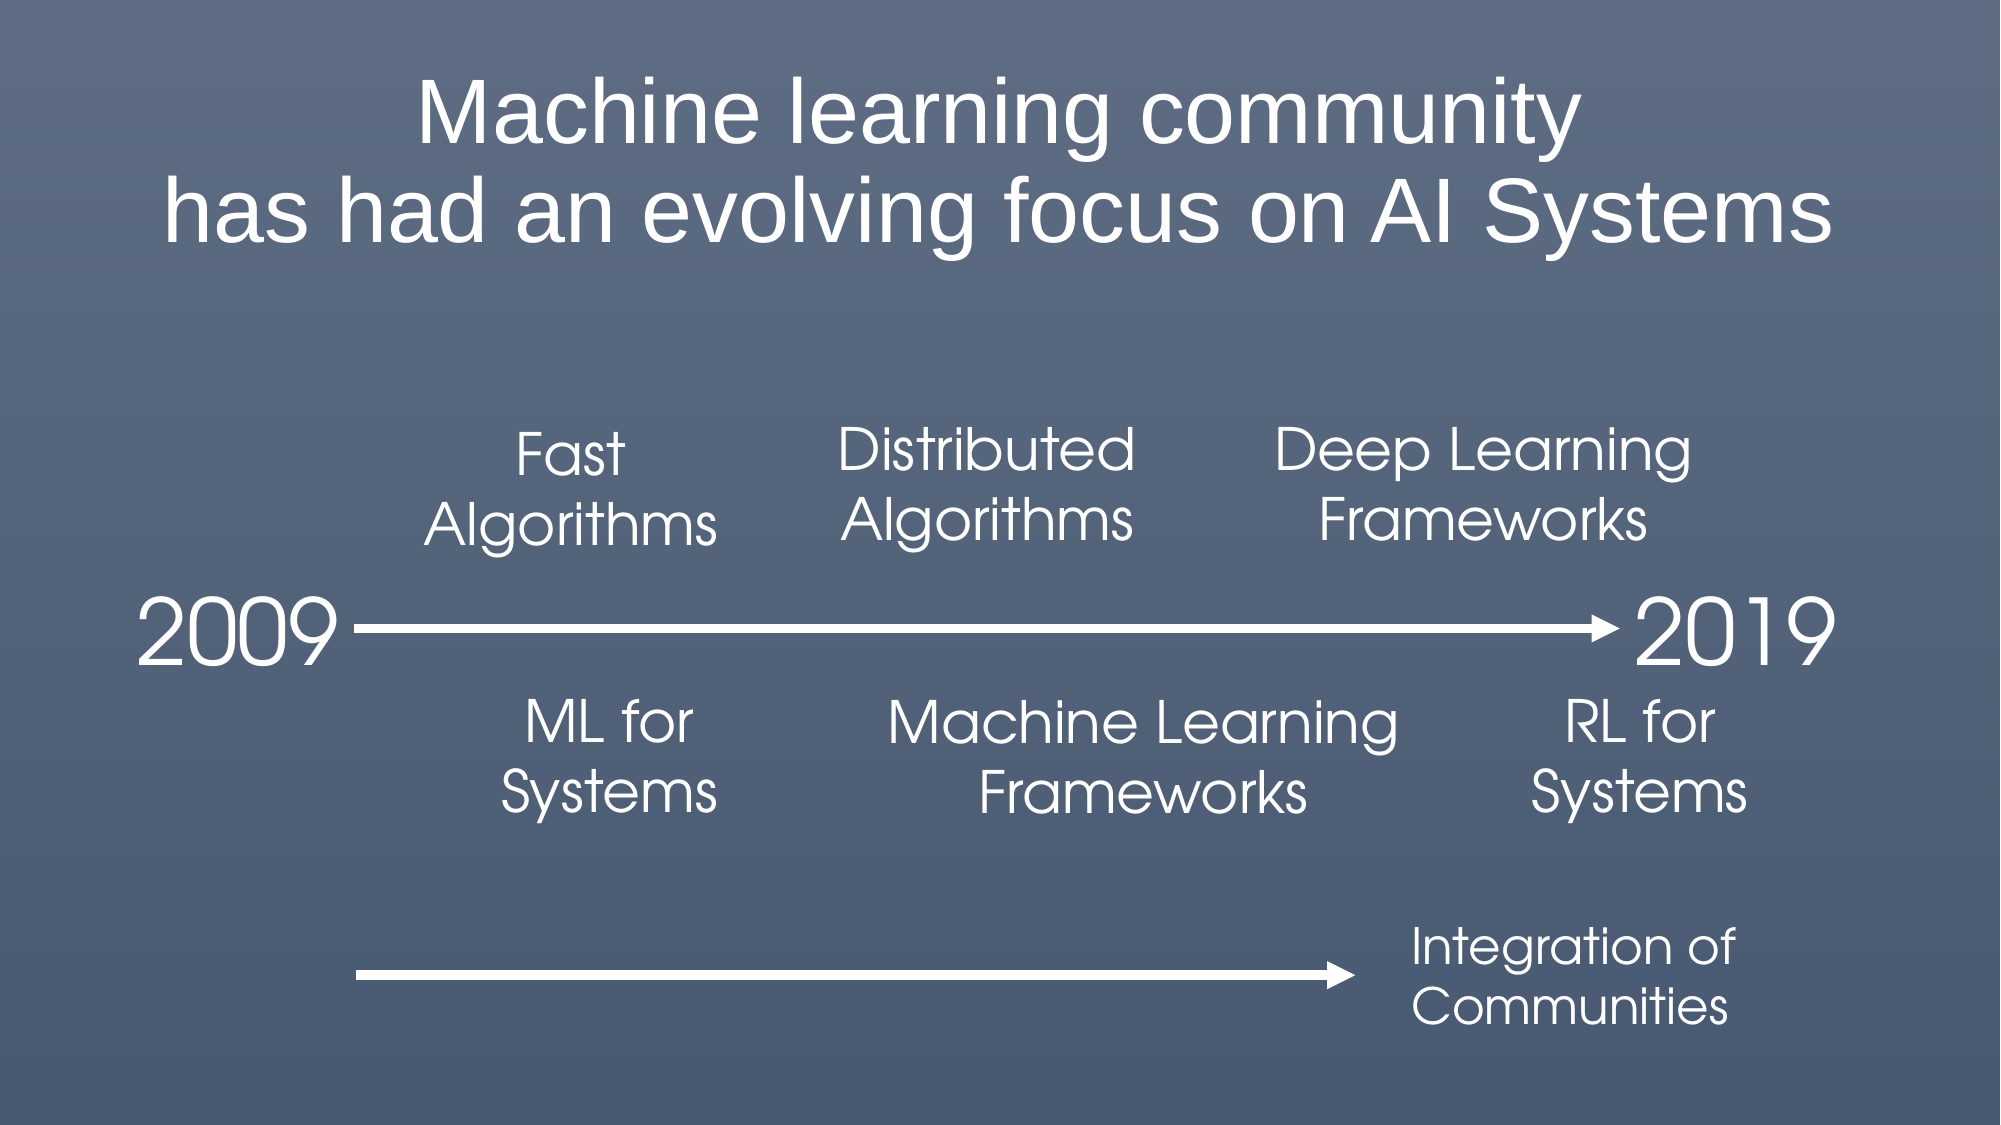

# Machine learning community has had an evolving focus on AI Systems
Distributed
Algorithms
Deep Learning
Frameworks
Fast
Algorithms
2009
2019
ML for
Systems
RL for
Systems
Machine Learning
Frameworks
Integration of
Communities